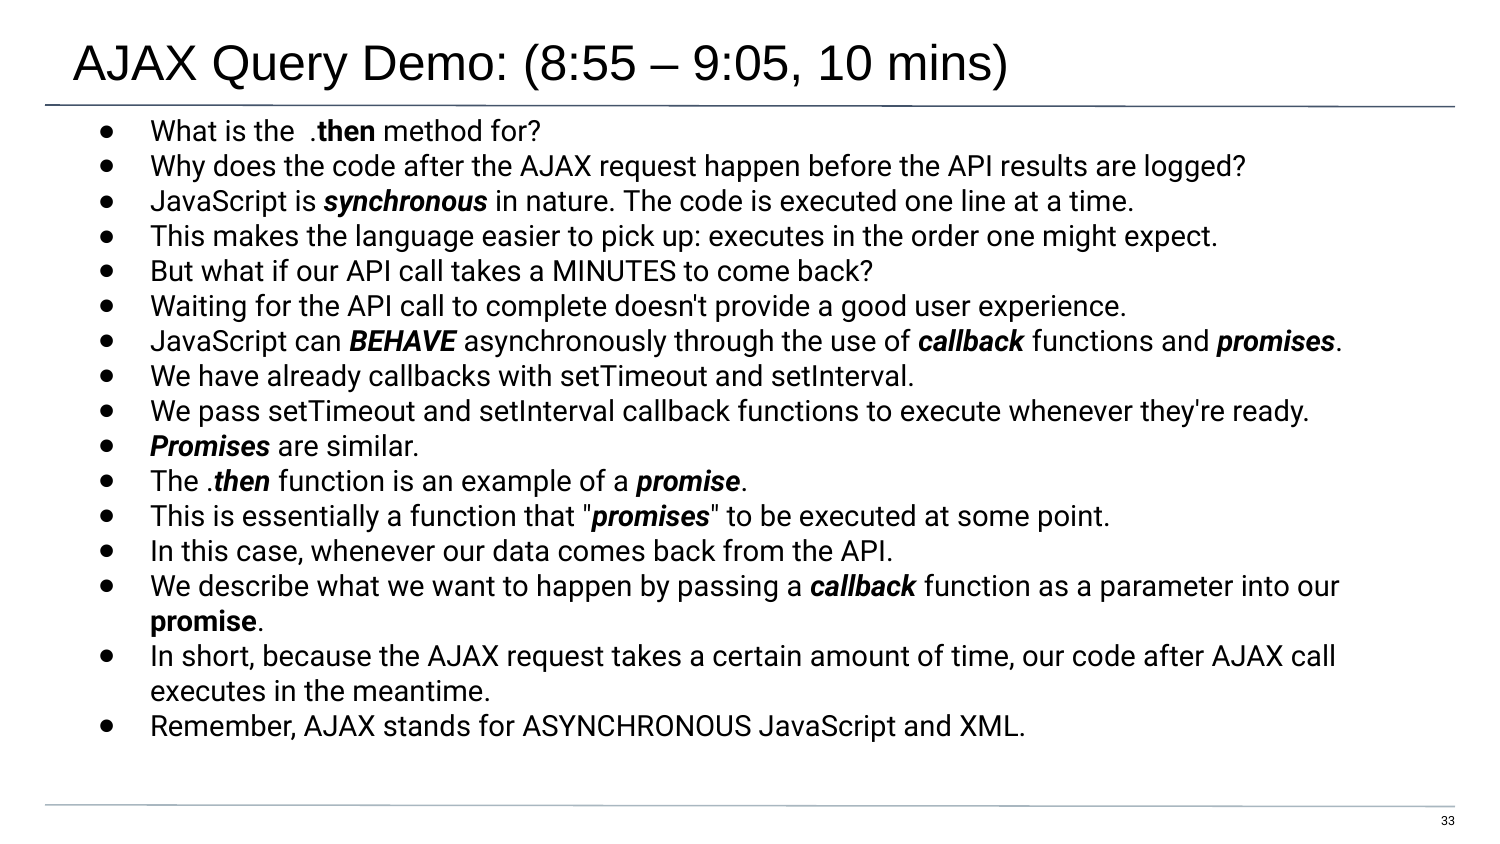

# AJAX Query Demo: (8:55 – 9:05, 10 mins)
What is the  .then method for?
Why does the code after the AJAX request happen before the API results are logged?
JavaScript is synchronous in nature. The code is executed one line at a time.
This makes the language easier to pick up: executes in the order one might expect.
But what if our API call takes a MINUTES to come back?
Waiting for the API call to complete doesn't provide a good user experience.
JavaScript can BEHAVE asynchronously through the use of callback functions and promises.
We have already callbacks with setTimeout and setInterval.
We pass setTimeout and setInterval callback functions to execute whenever they're ready.
Promises are similar.
The .then function is an example of a promise.
This is essentially a function that "promises" to be executed at some point.
In this case, whenever our data comes back from the API.
We describe what we want to happen by passing a callback function as a parameter into our promise.
In short, because the AJAX request takes a certain amount of time, our code after AJAX call executes in the meantime.
Remember, AJAX stands for ASYNCHRONOUS JavaScript and XML.